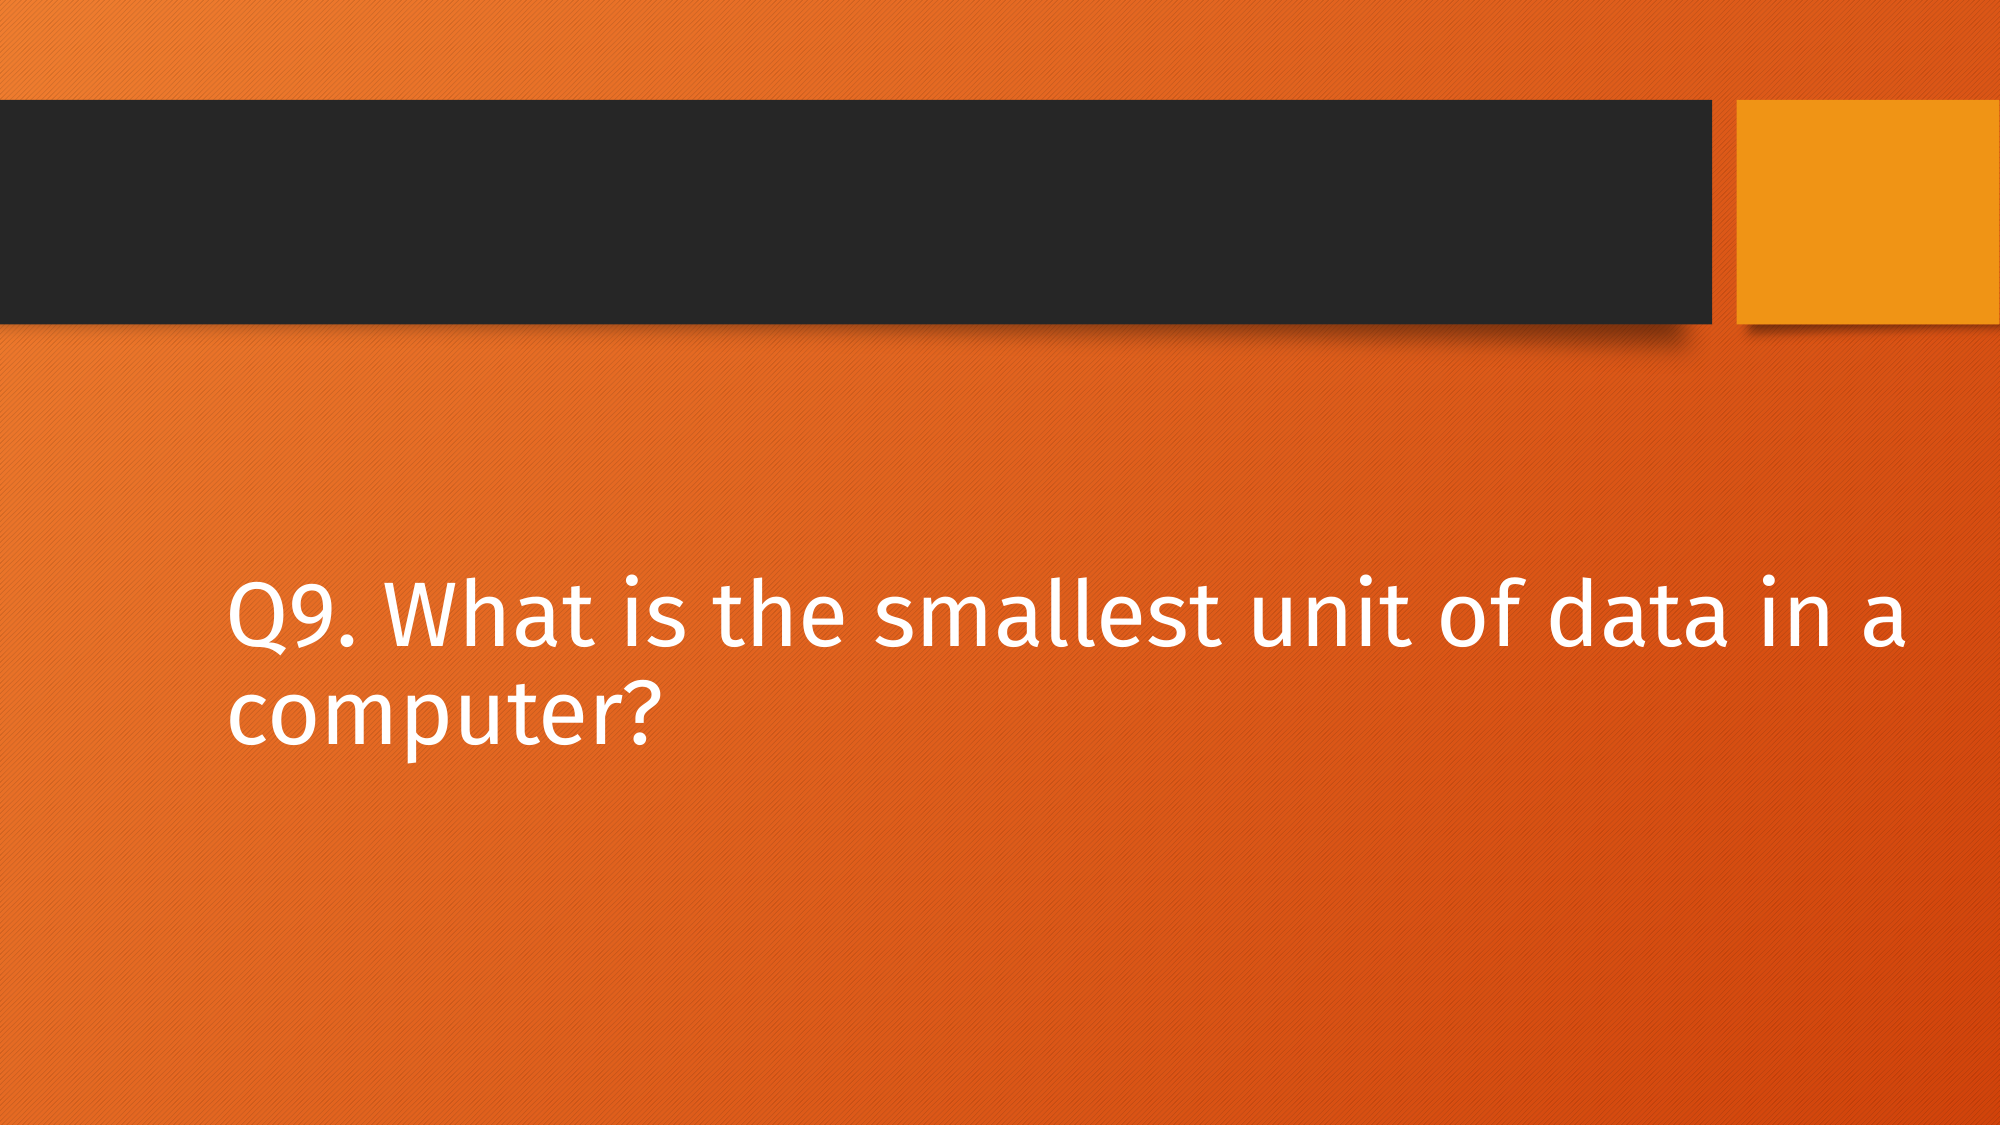

# Q9. What is the smallest unit of data in a computer?